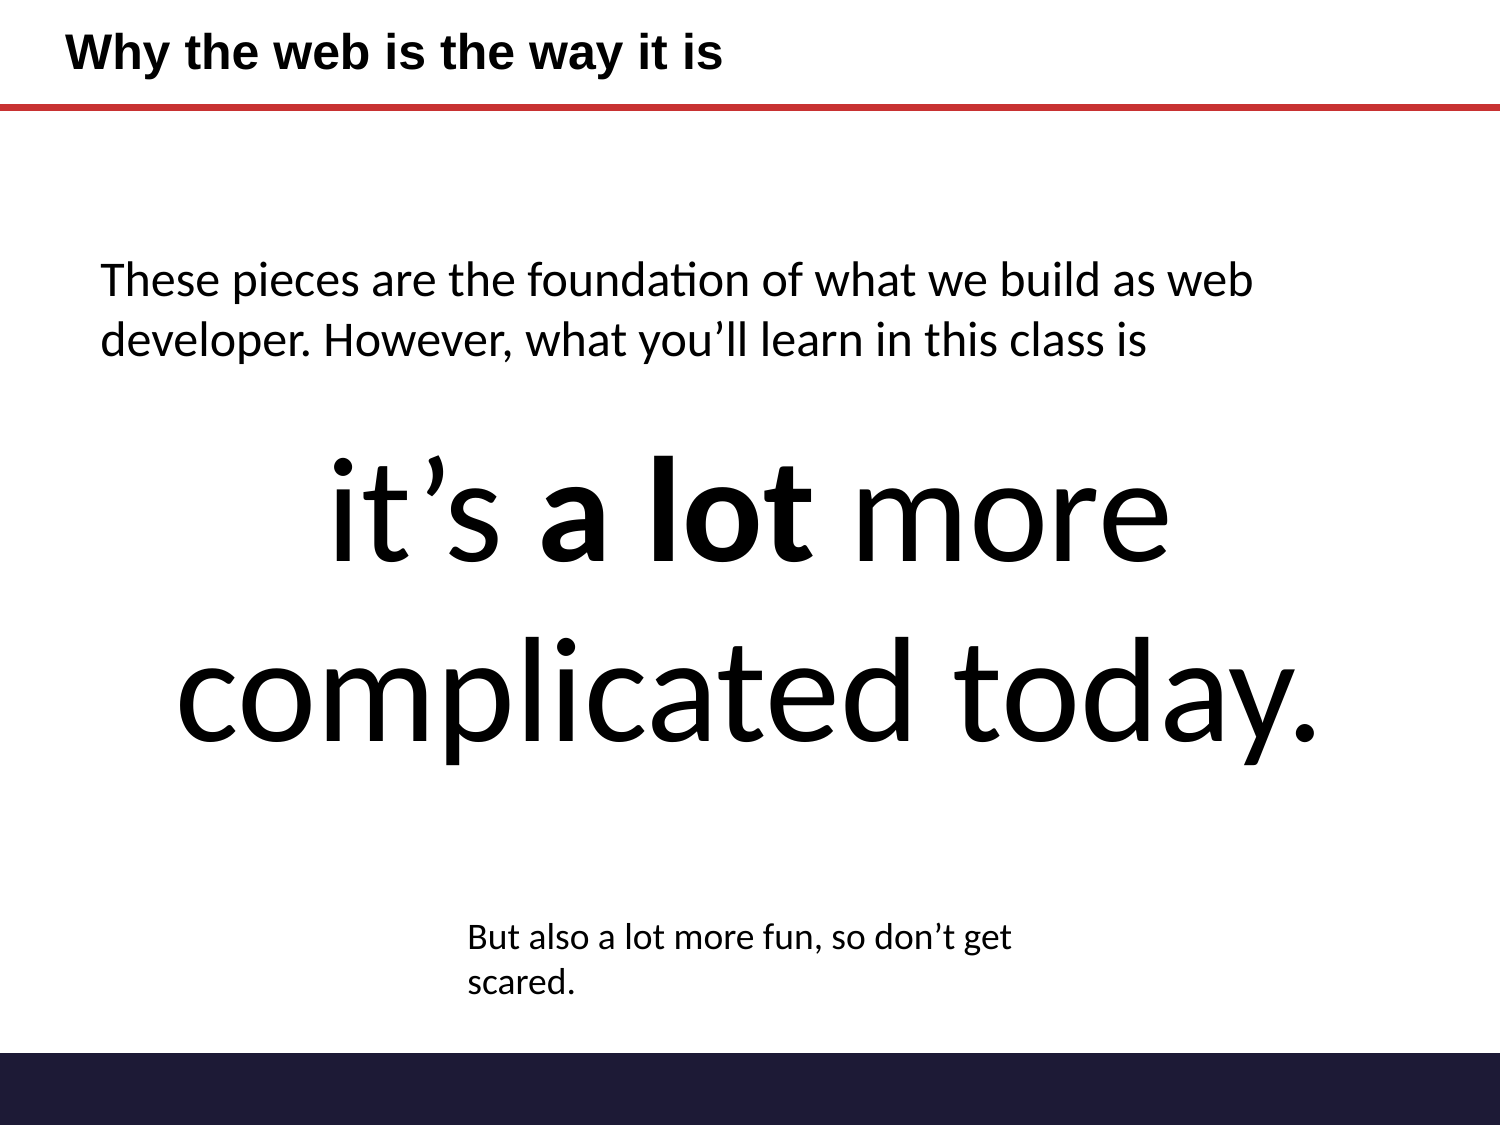

# Why the web is the way it is
These pieces are the foundation of what we build as web developer. However, what you’ll learn in this class is

it’s a lot more complicated today.

But also a lot more fun, so don’t get scared.